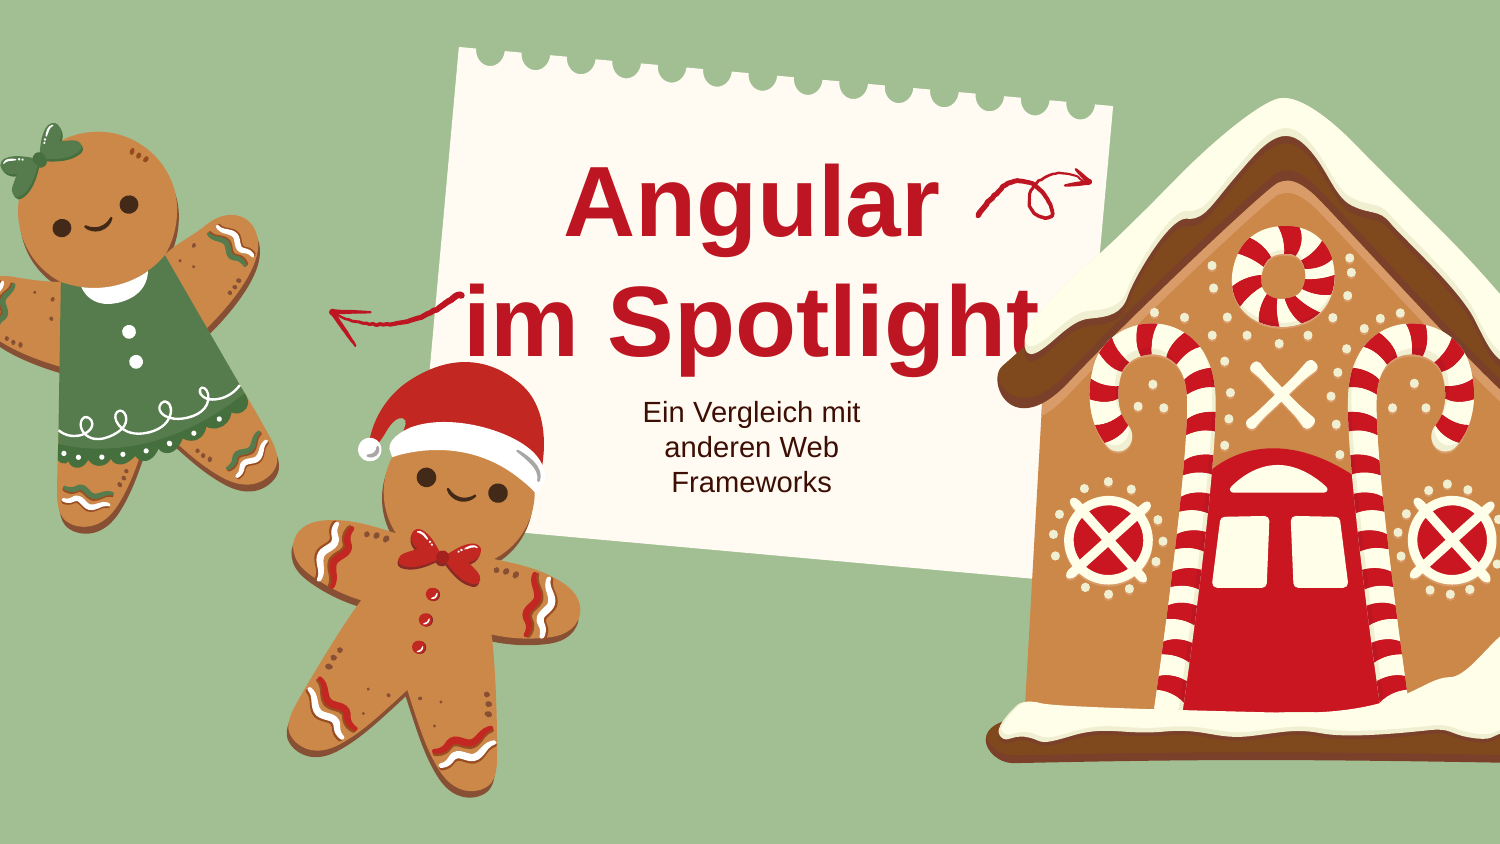

# Angular im Spotlight

Ein Vergleich mit anderen Web Frameworks